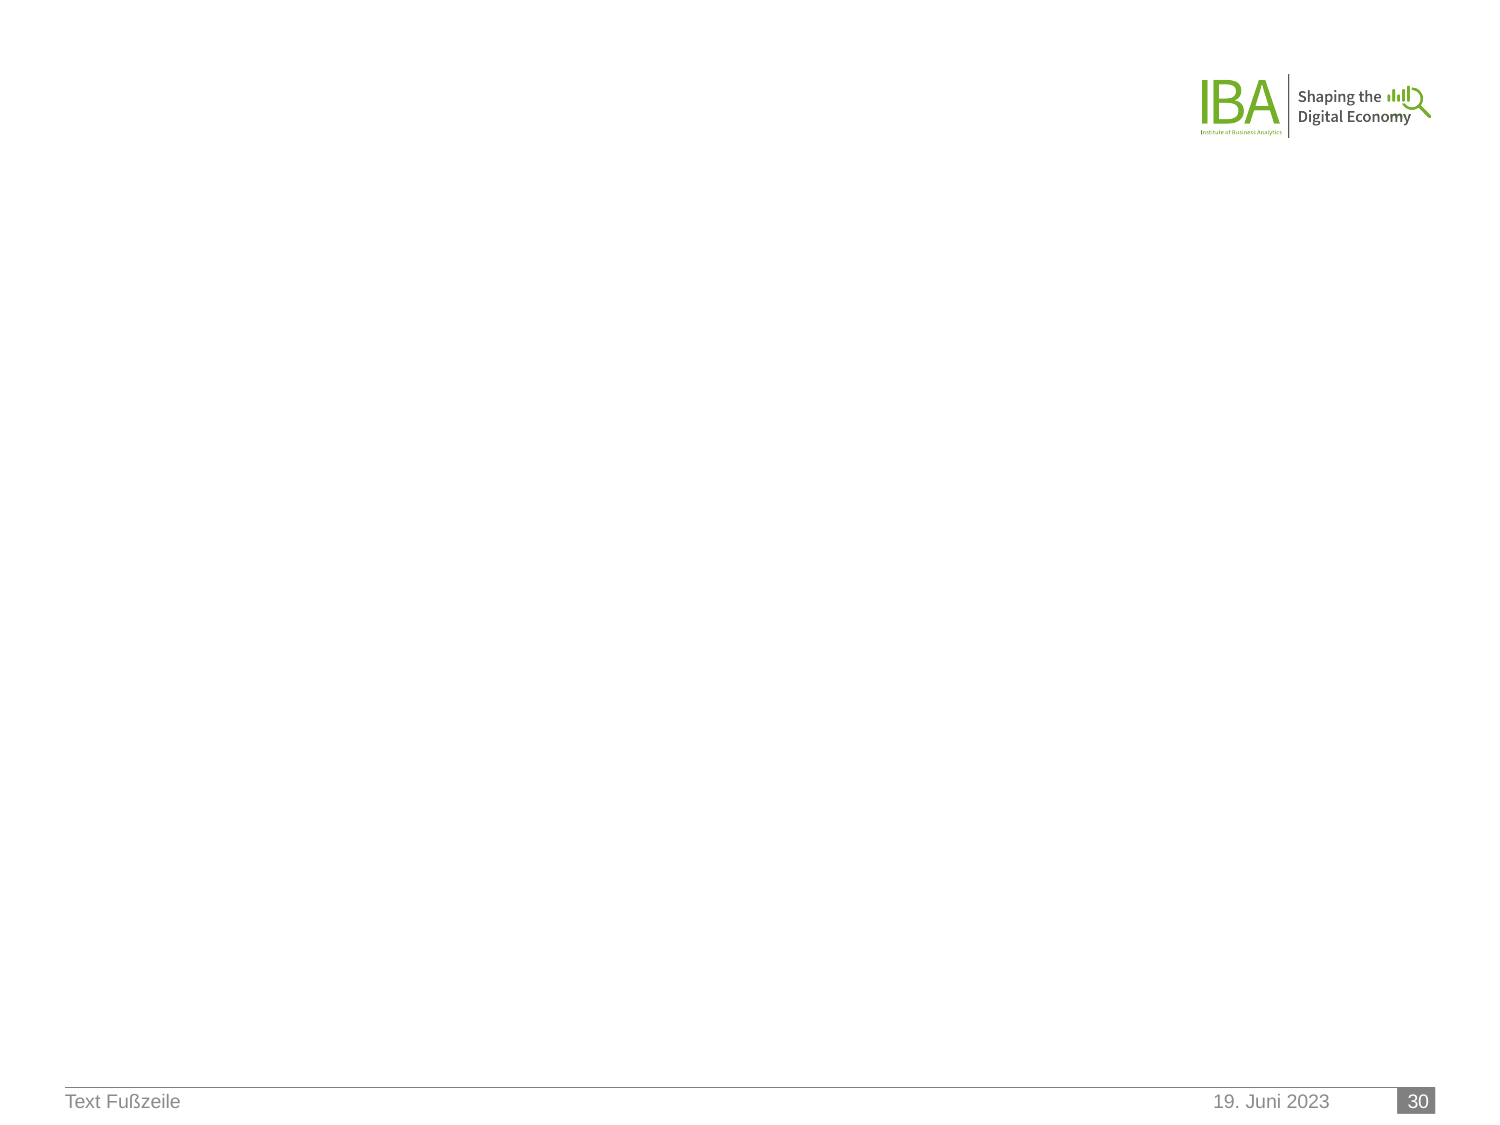

#

 30
Text Fußzeile
19. Juni 2023